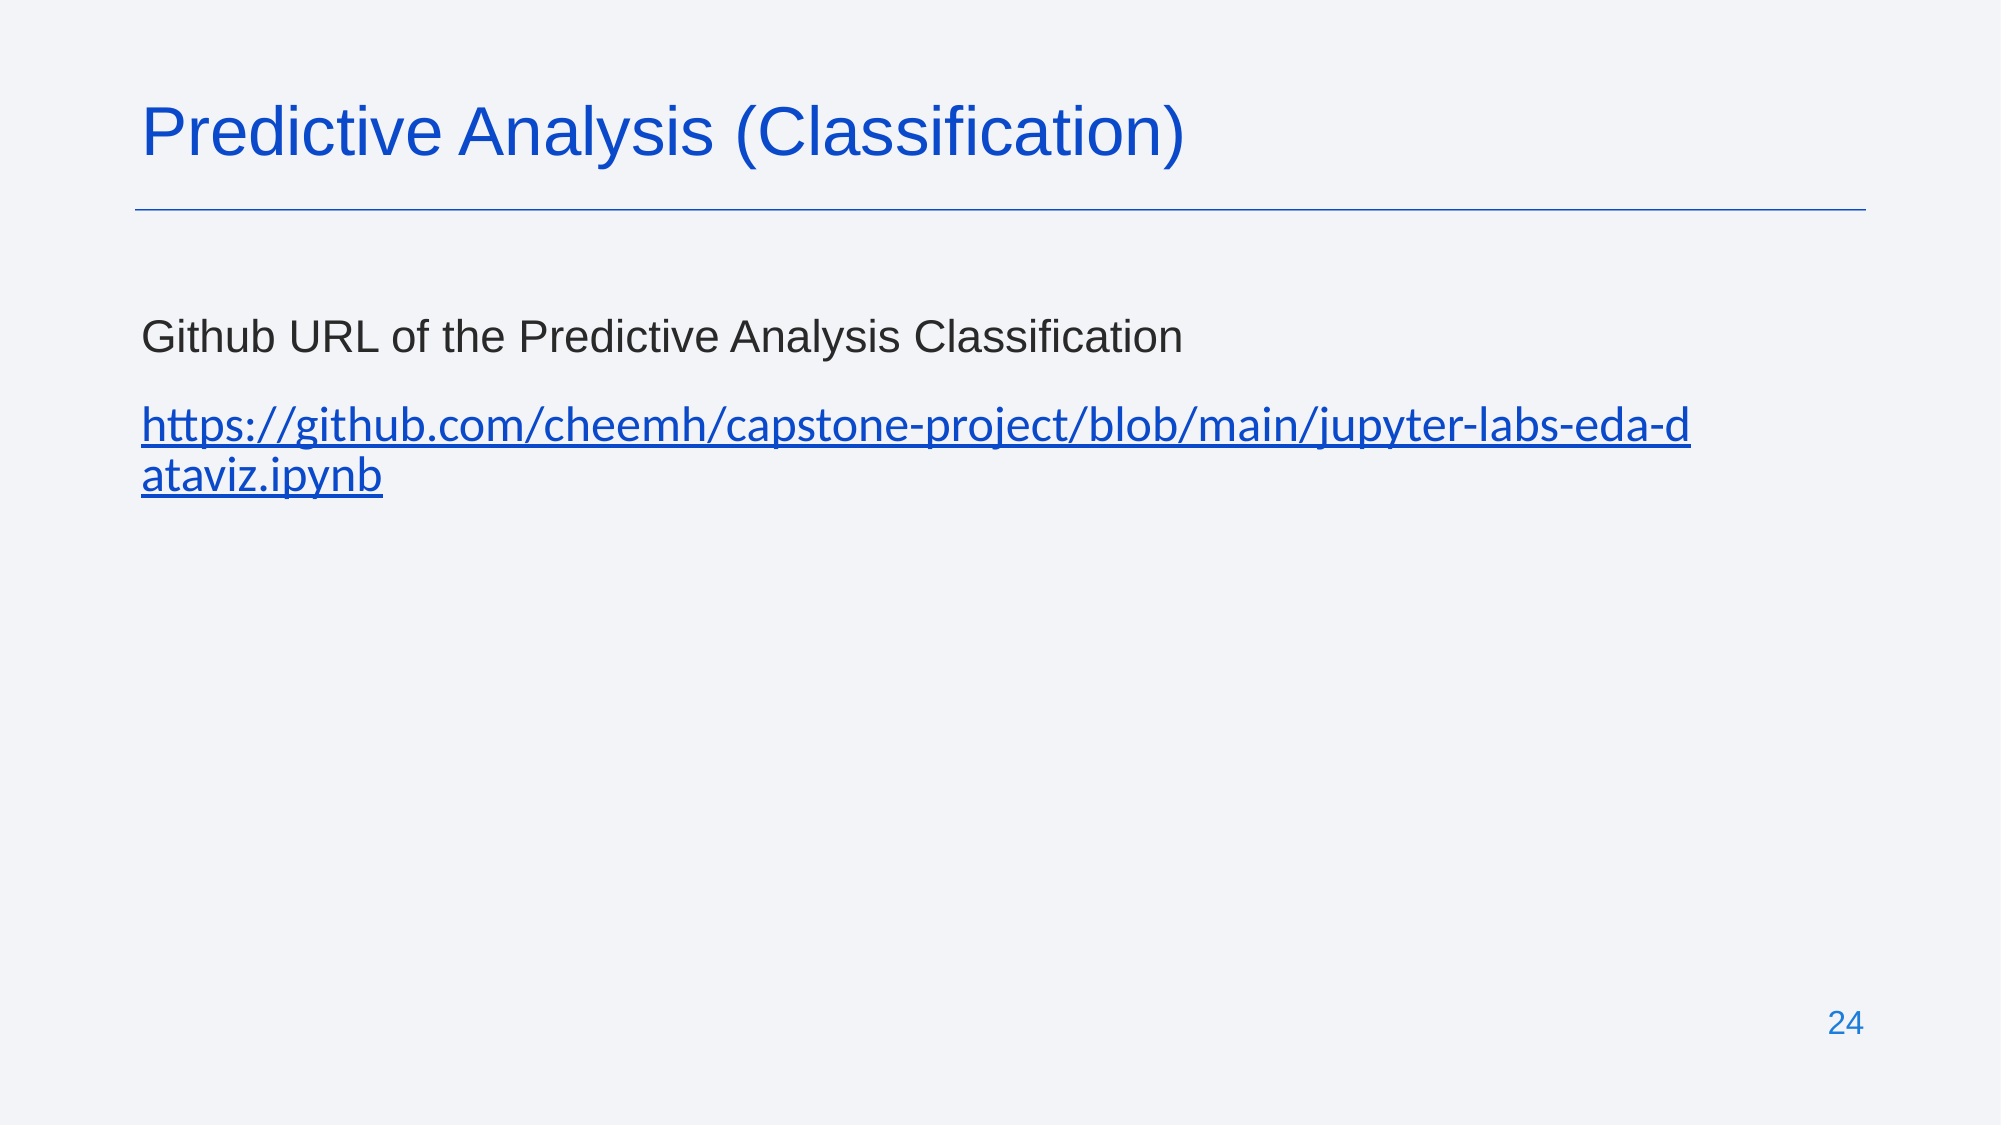

Predictive Analysis (Classification)
Github URL of the Predictive Analysis Classification
https://github.com/cheemh/capstone-project/blob/main/jupyter-labs-eda-dataviz.ipynb
24